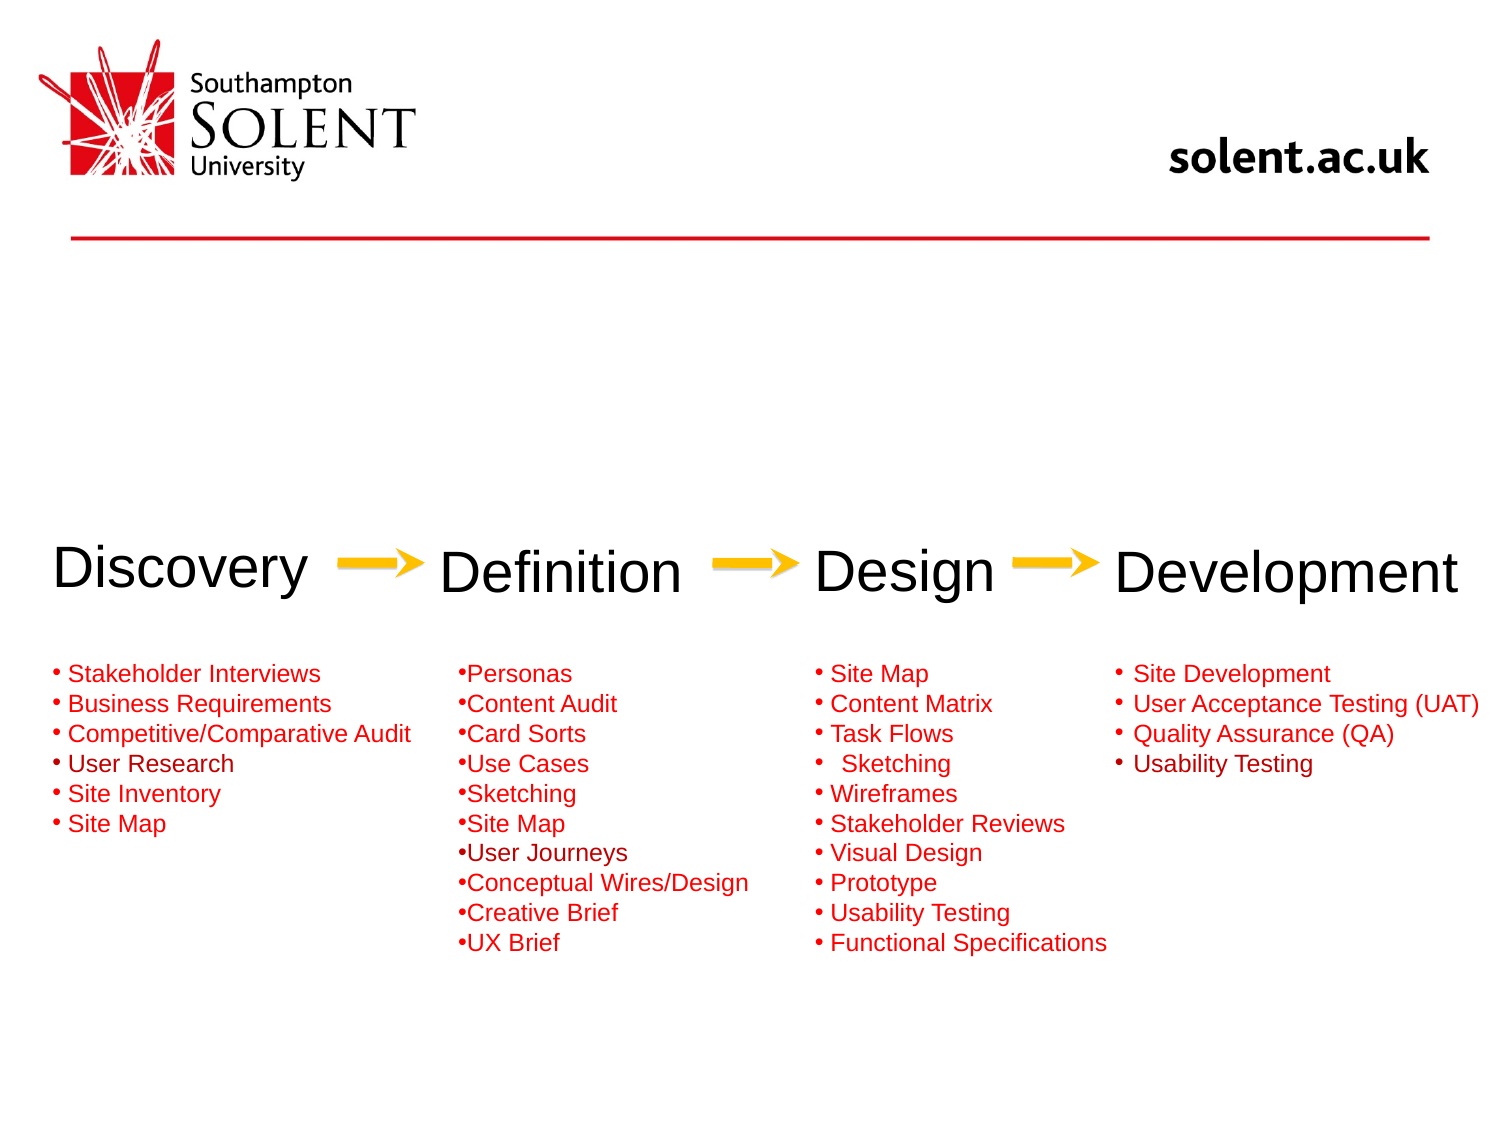

Discovery
Design
Definition
Development
 Stakeholder Interviews
 Business Requirements
 Competitive/Comparative Audit
 User Research
 Site Inventory
 Site Map
Personas
Content Audit
Card Sorts
Use Cases
Sketching
Site Map
User Journeys
Conceptual Wires/Design
Creative Brief
UX Brief
 Site Map
 Content Matrix
 Task Flows
 Sketching
 Wireframes
 Stakeholder Reviews
 Visual Design
 Prototype
 Usability Testing
 Functional Specifications
Site Development
User Acceptance Testing (UAT)
Quality Assurance (QA)
Usability Testing